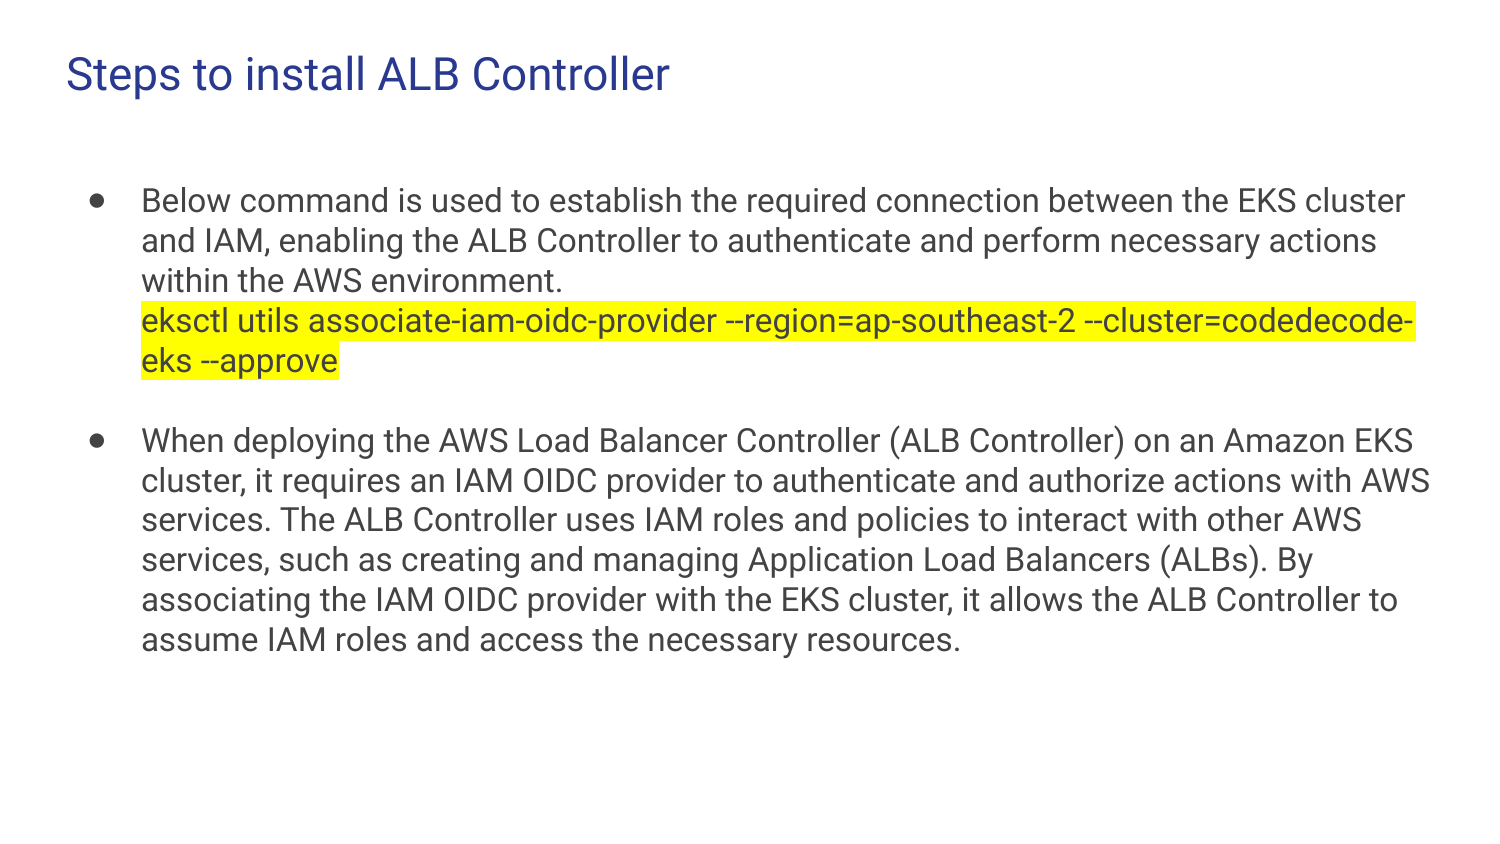

# Steps to install ALB Controller
Below command is used to establish the required connection between the EKS cluster and IAM, enabling the ALB Controller to authenticate and perform necessary actions within the AWS environment.
eksctl utils associate-iam-oidc-provider --region=ap-southeast-2 --cluster=codedecode-eks --approve

When deploying the AWS Load Balancer Controller (ALB Controller) on an Amazon EKS cluster, it requires an IAM OIDC provider to authenticate and authorize actions with AWS services. The ALB Controller uses IAM roles and policies to interact with other AWS services, such as creating and managing Application Load Balancers (ALBs). By associating the IAM OIDC provider with the EKS cluster, it allows the ALB Controller to assume IAM roles and access the necessary resources.